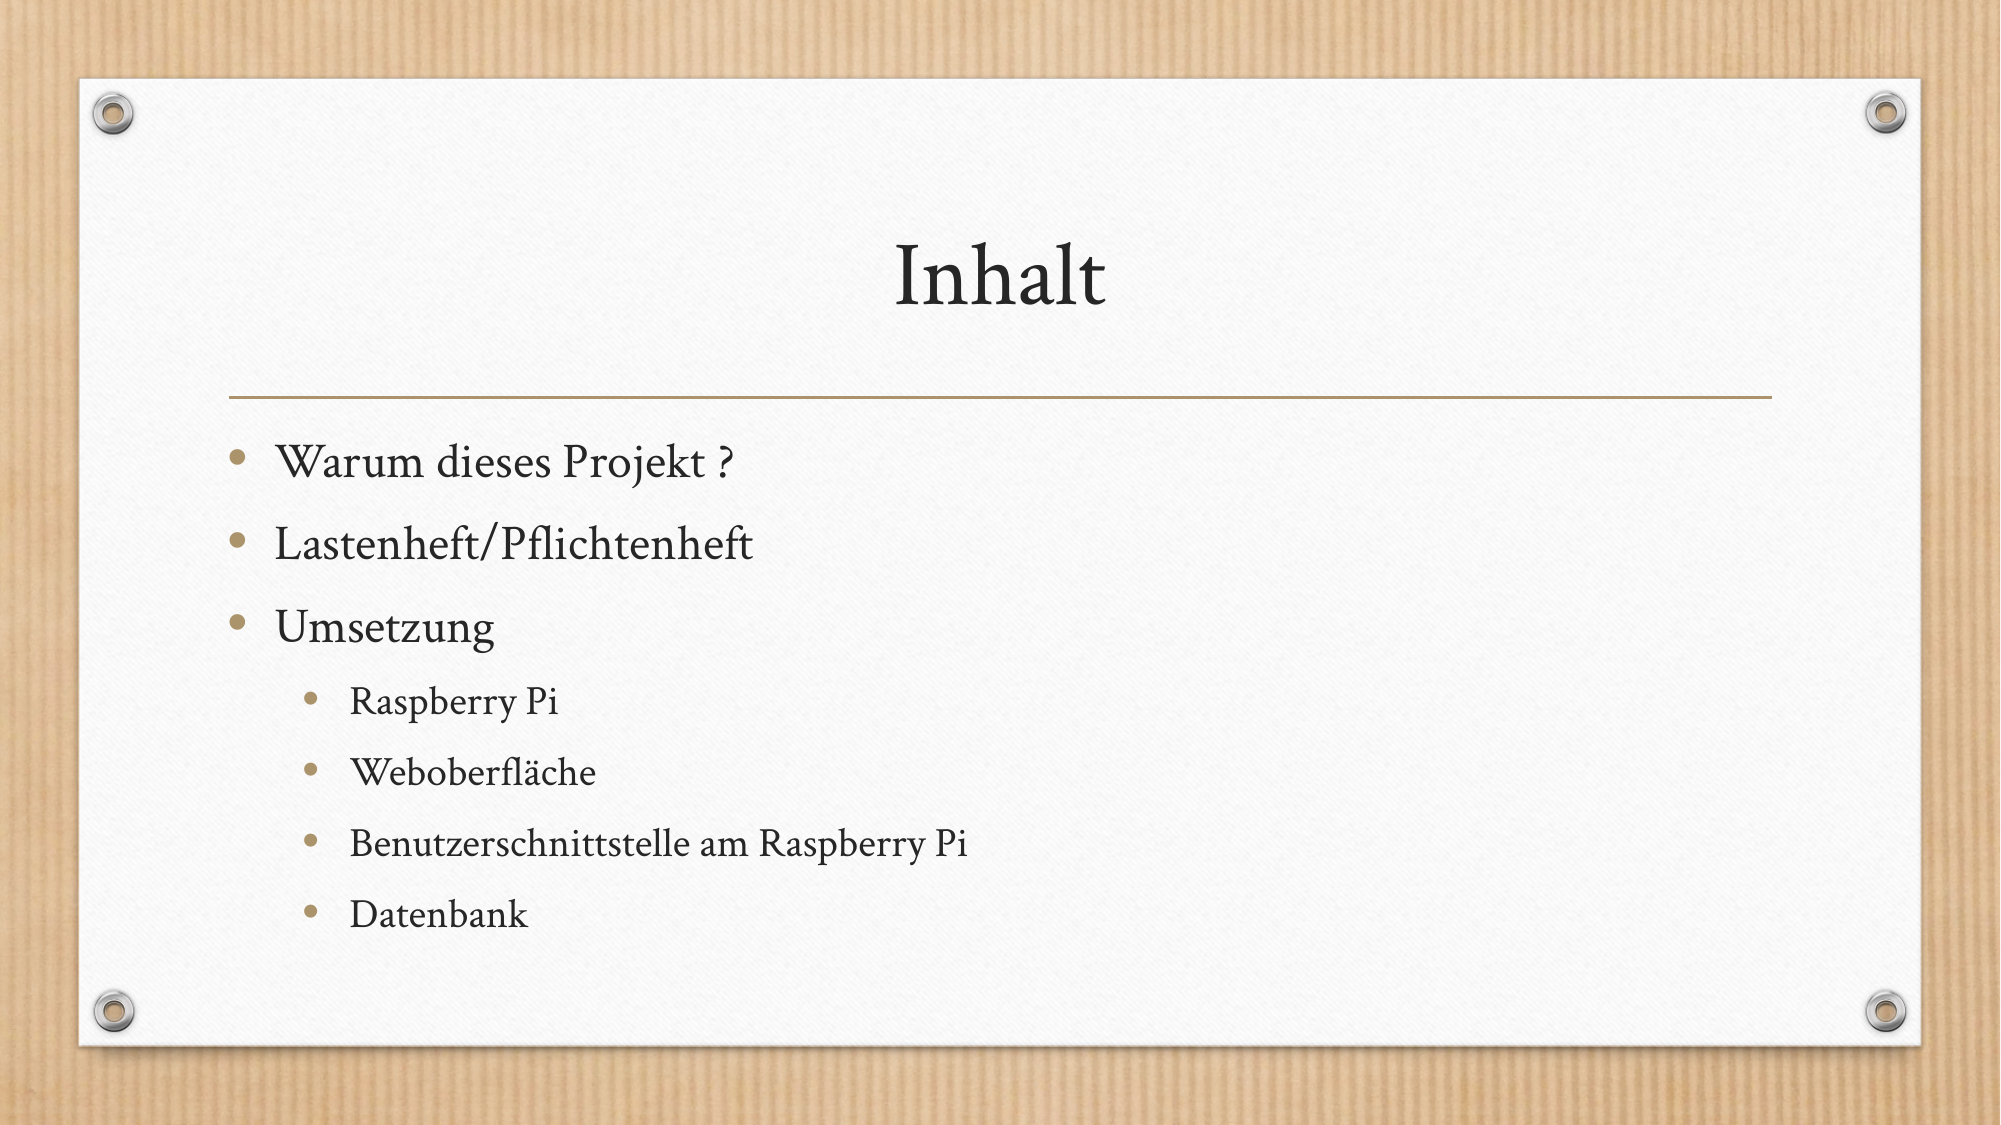

# Inhalt
Warum dieses Projekt ?
Lastenheft/Pflichtenheft
Umsetzung
Raspberry Pi
Weboberfläche
Benutzerschnittstelle am Raspberry Pi
Datenbank